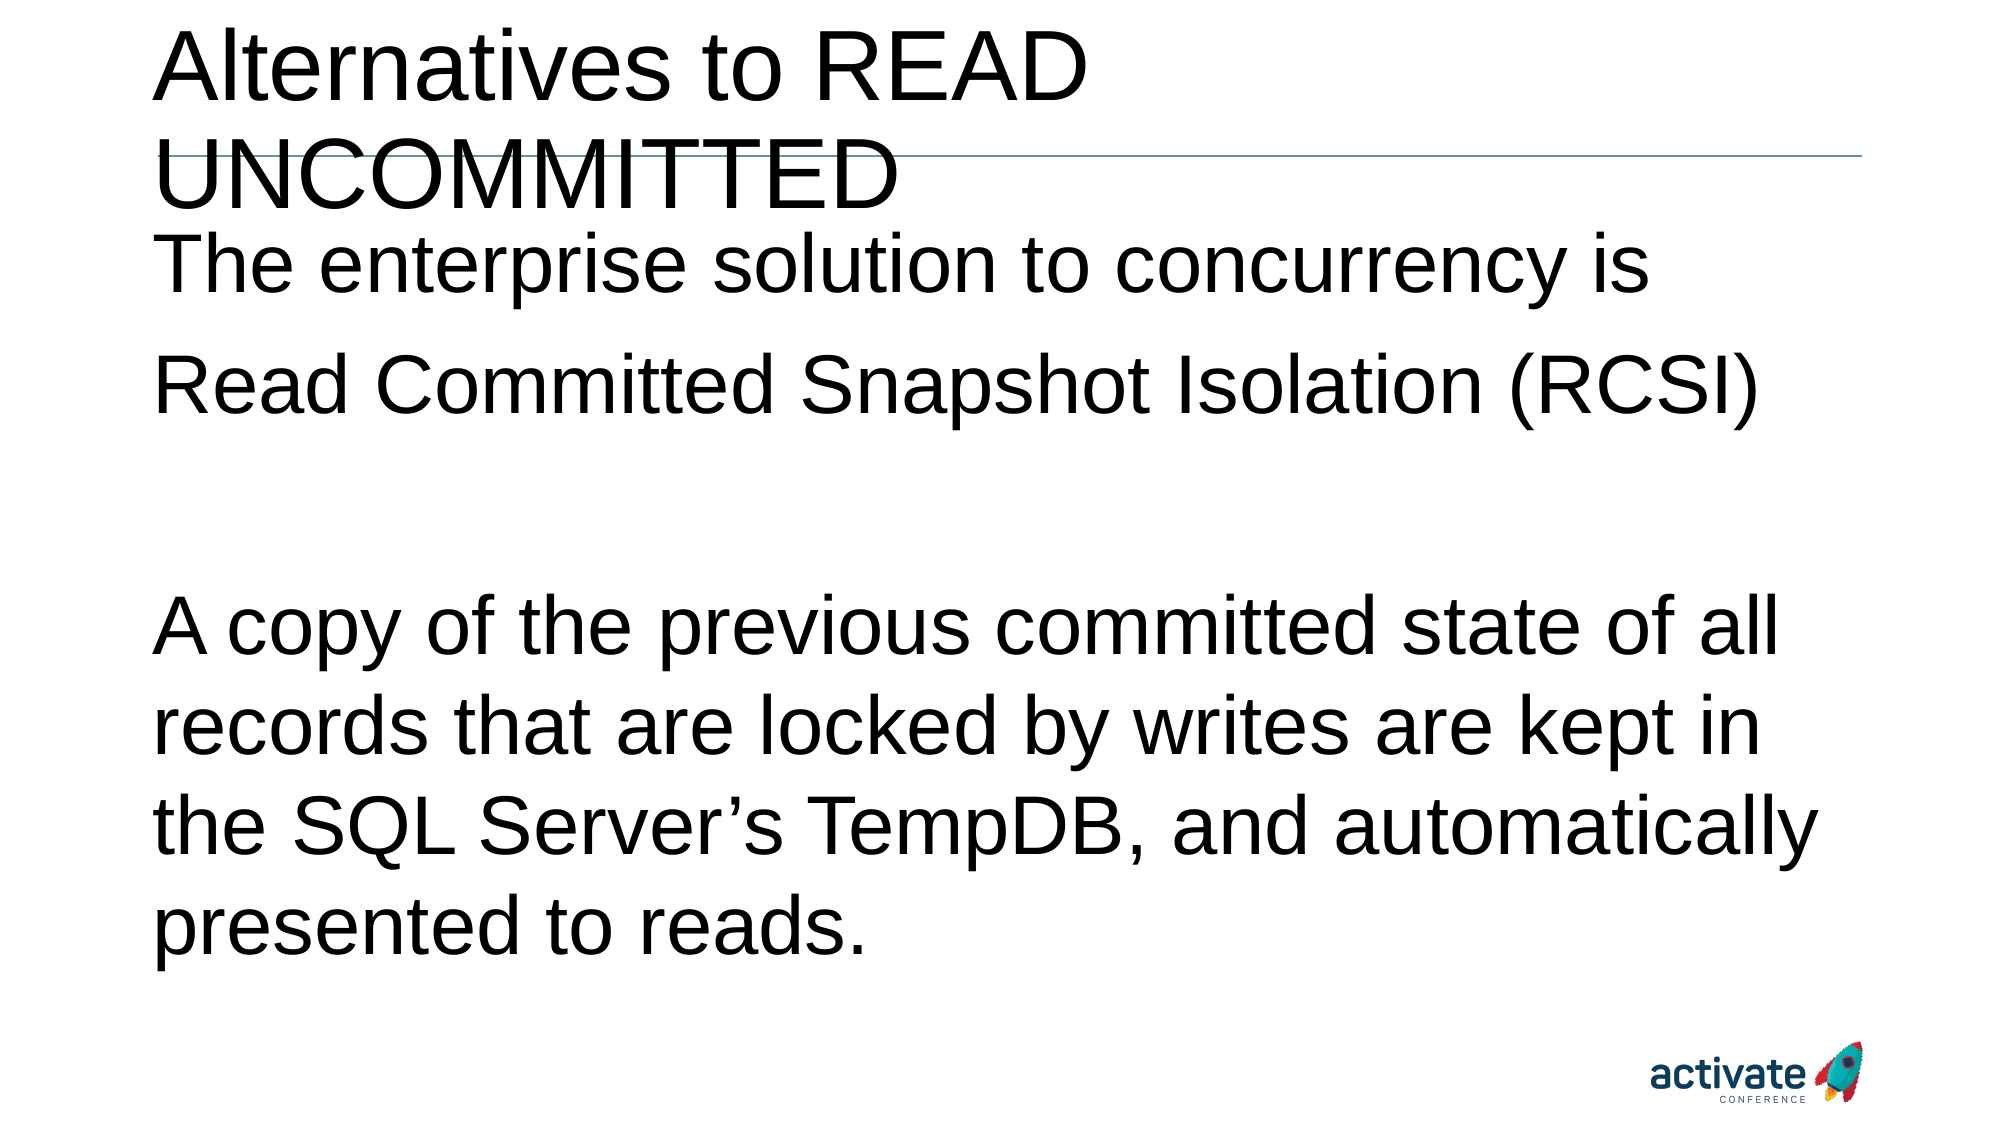

# Alternatives to READ UNCOMMITTED
The enterprise solution to concurrency is
Read Committed Snapshot Isolation (RCSI)

A copy of the previous committed state of all records that are locked by writes are kept in the SQL Server’s TempDB, and automatically presented to reads.